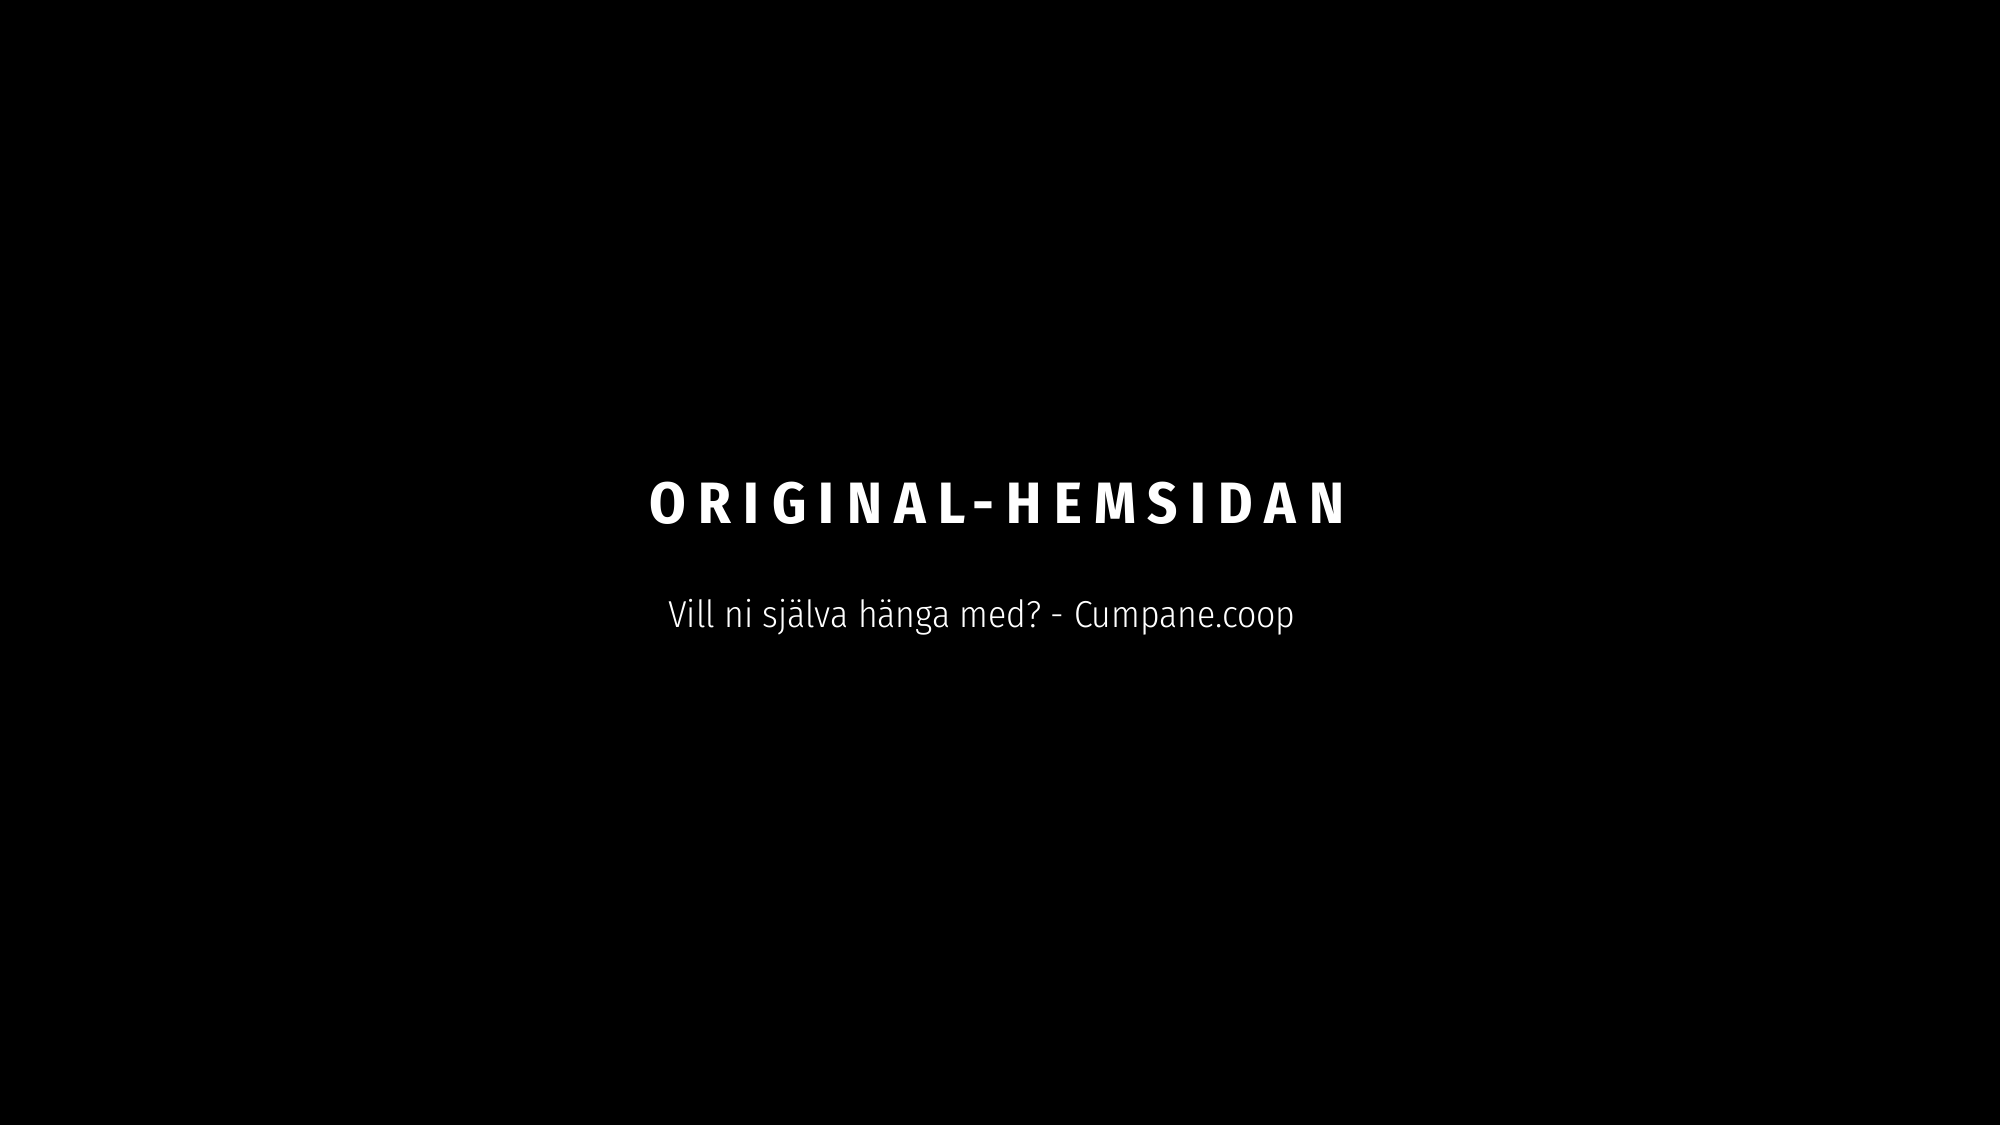

# Original-hemsidan
Vill ni själva hänga med? - Cumpane.coop